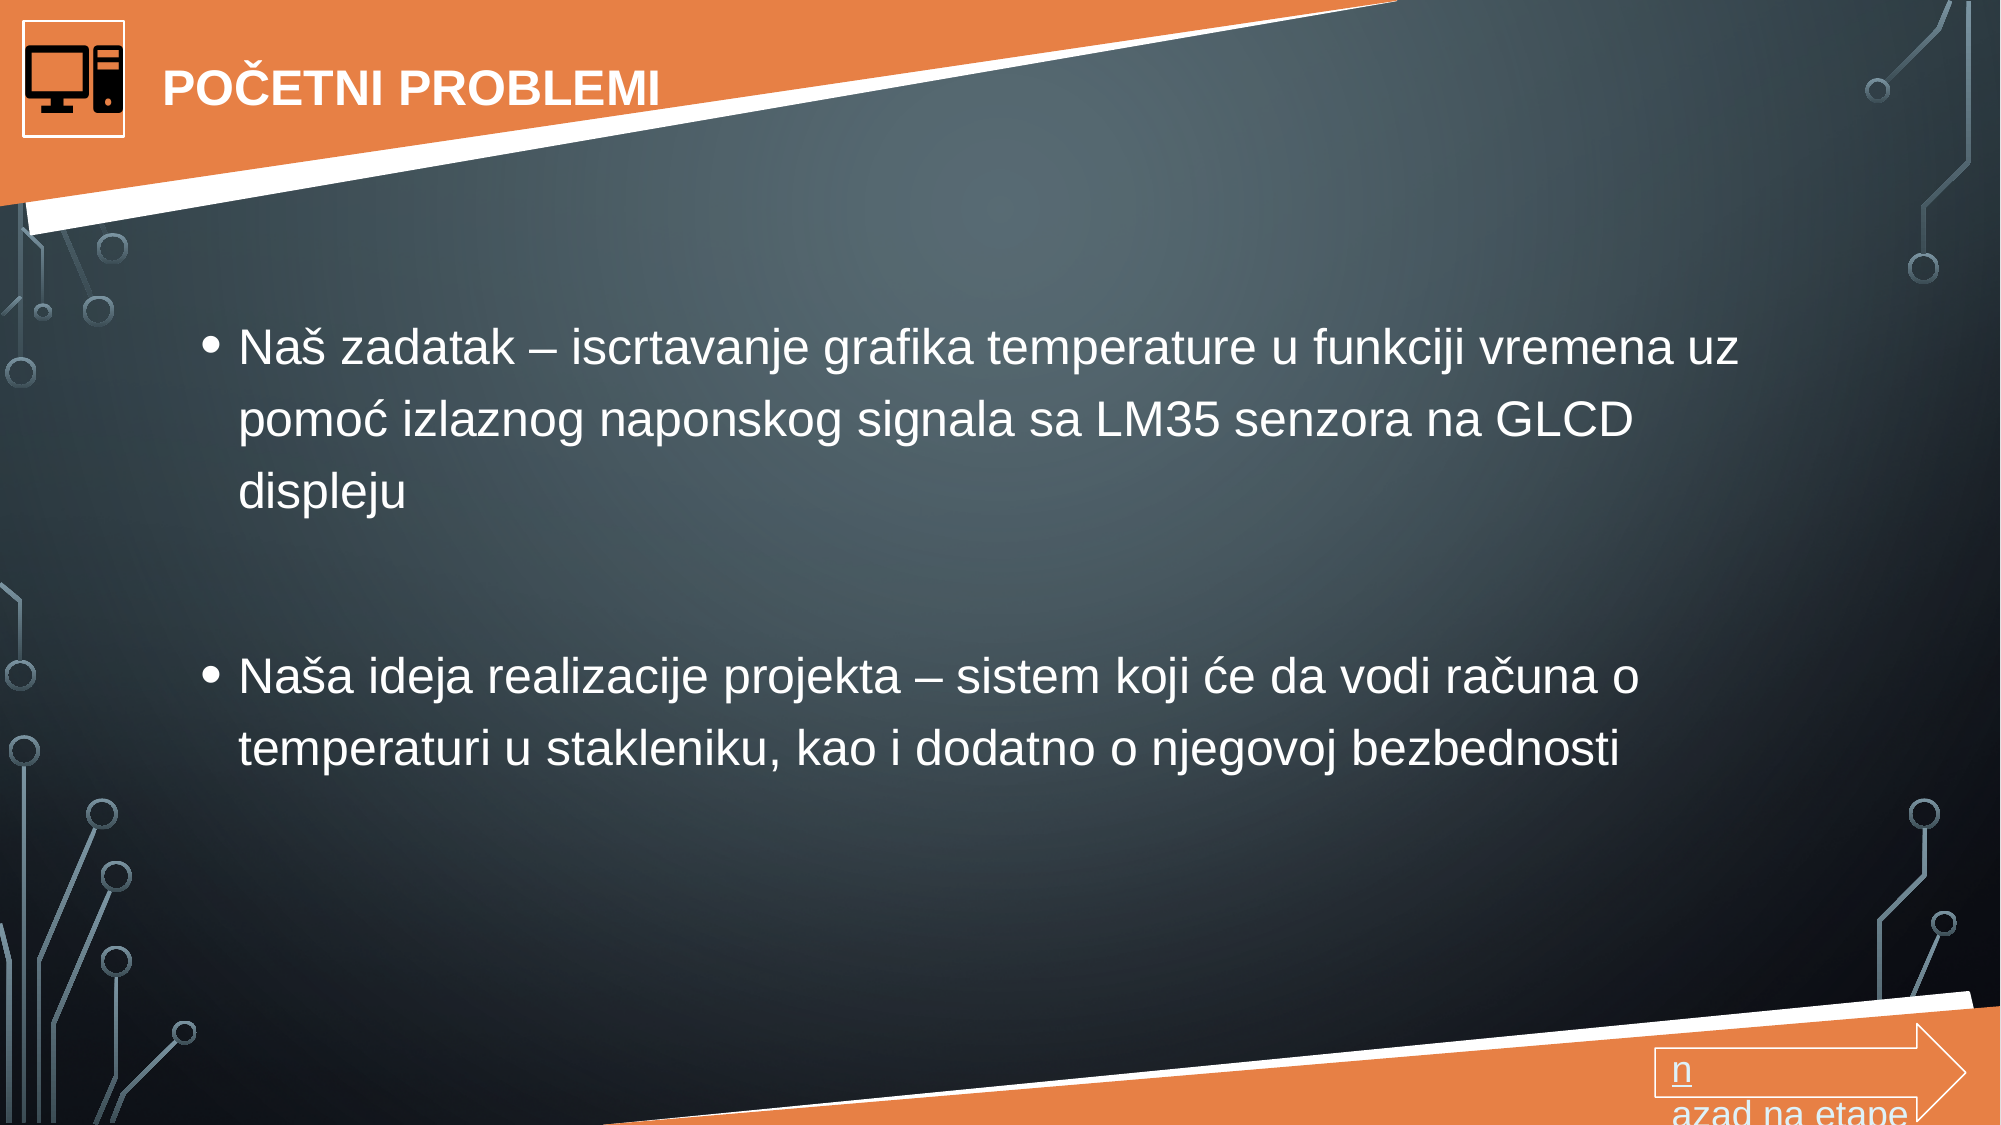

POČETNI PROBLEMI
Naš zadatak – iscrtavanje grafika temperature u funkciji vremena uz pomoć izlaznog naponskog signala sa LM35 senzora na GLCD displeju

Naša ideja realizacije projekta – sistem koji će da vodi računa o temperaturi u stakleniku, kao i dodatno o njegovoj bezbednosti

nazad na etape